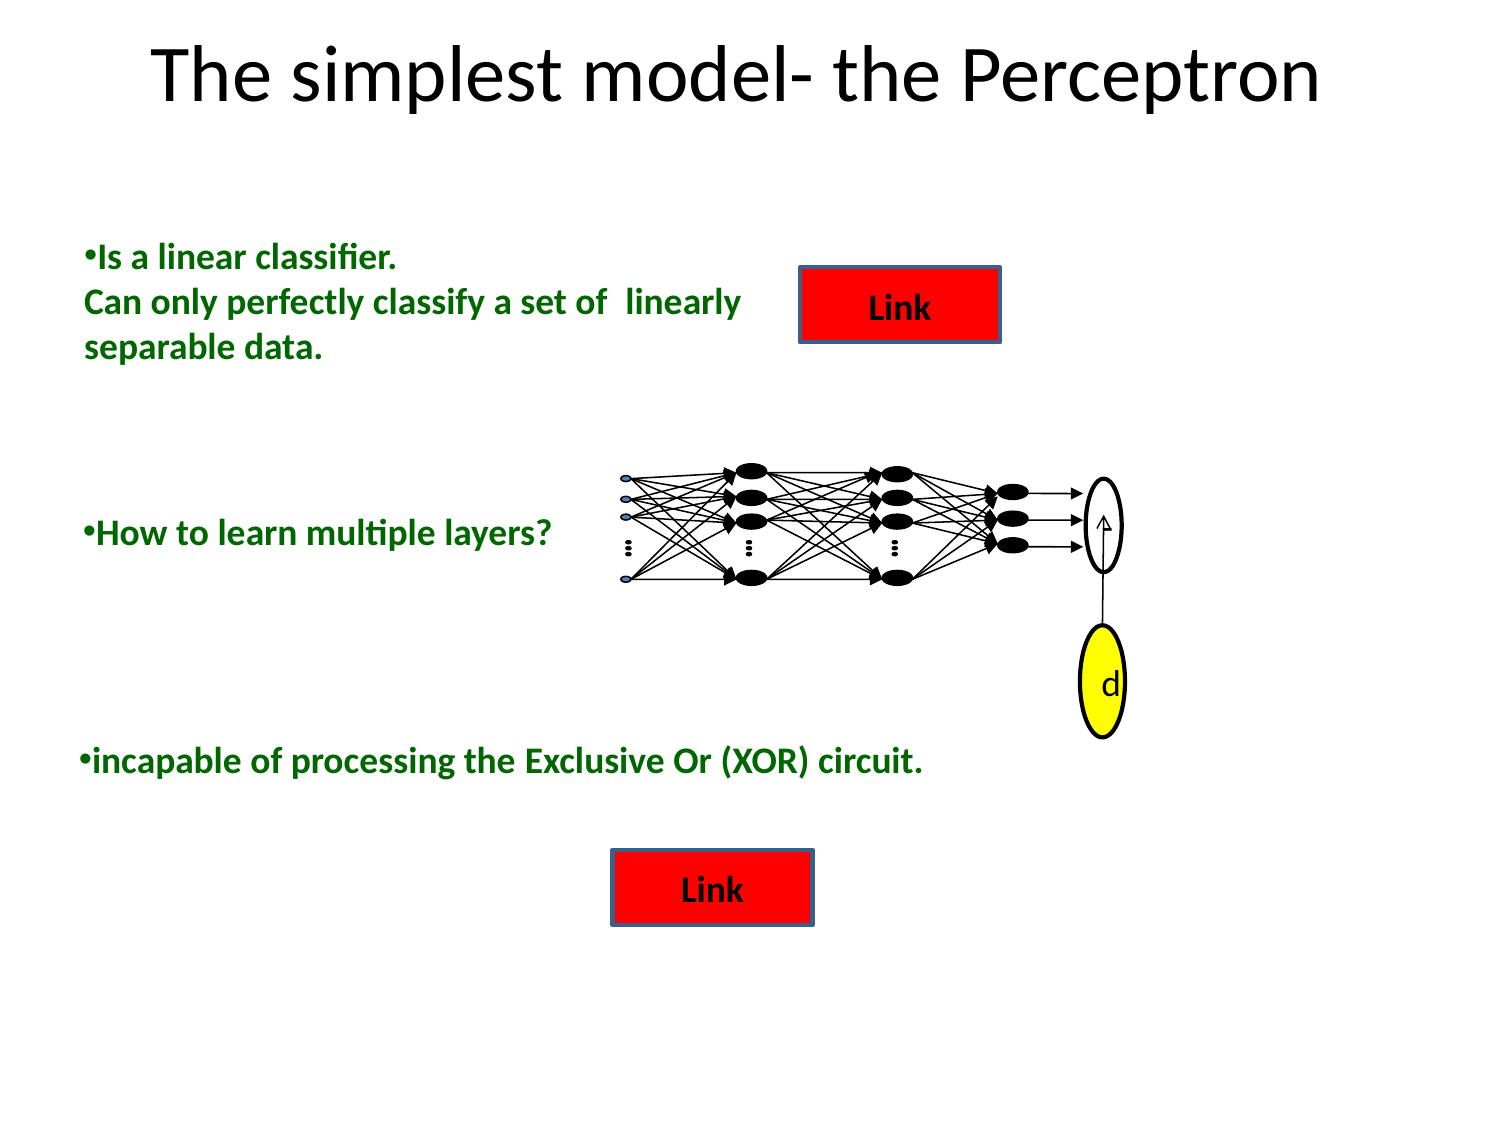

# The simplest model- the Perceptron
Is a linear classifier.
Can only perfectly classify a set of  linearly separable data.
Link

-
d
How to learn multiple layers?
incapable of processing the Exclusive Or (XOR) circuit.
Link